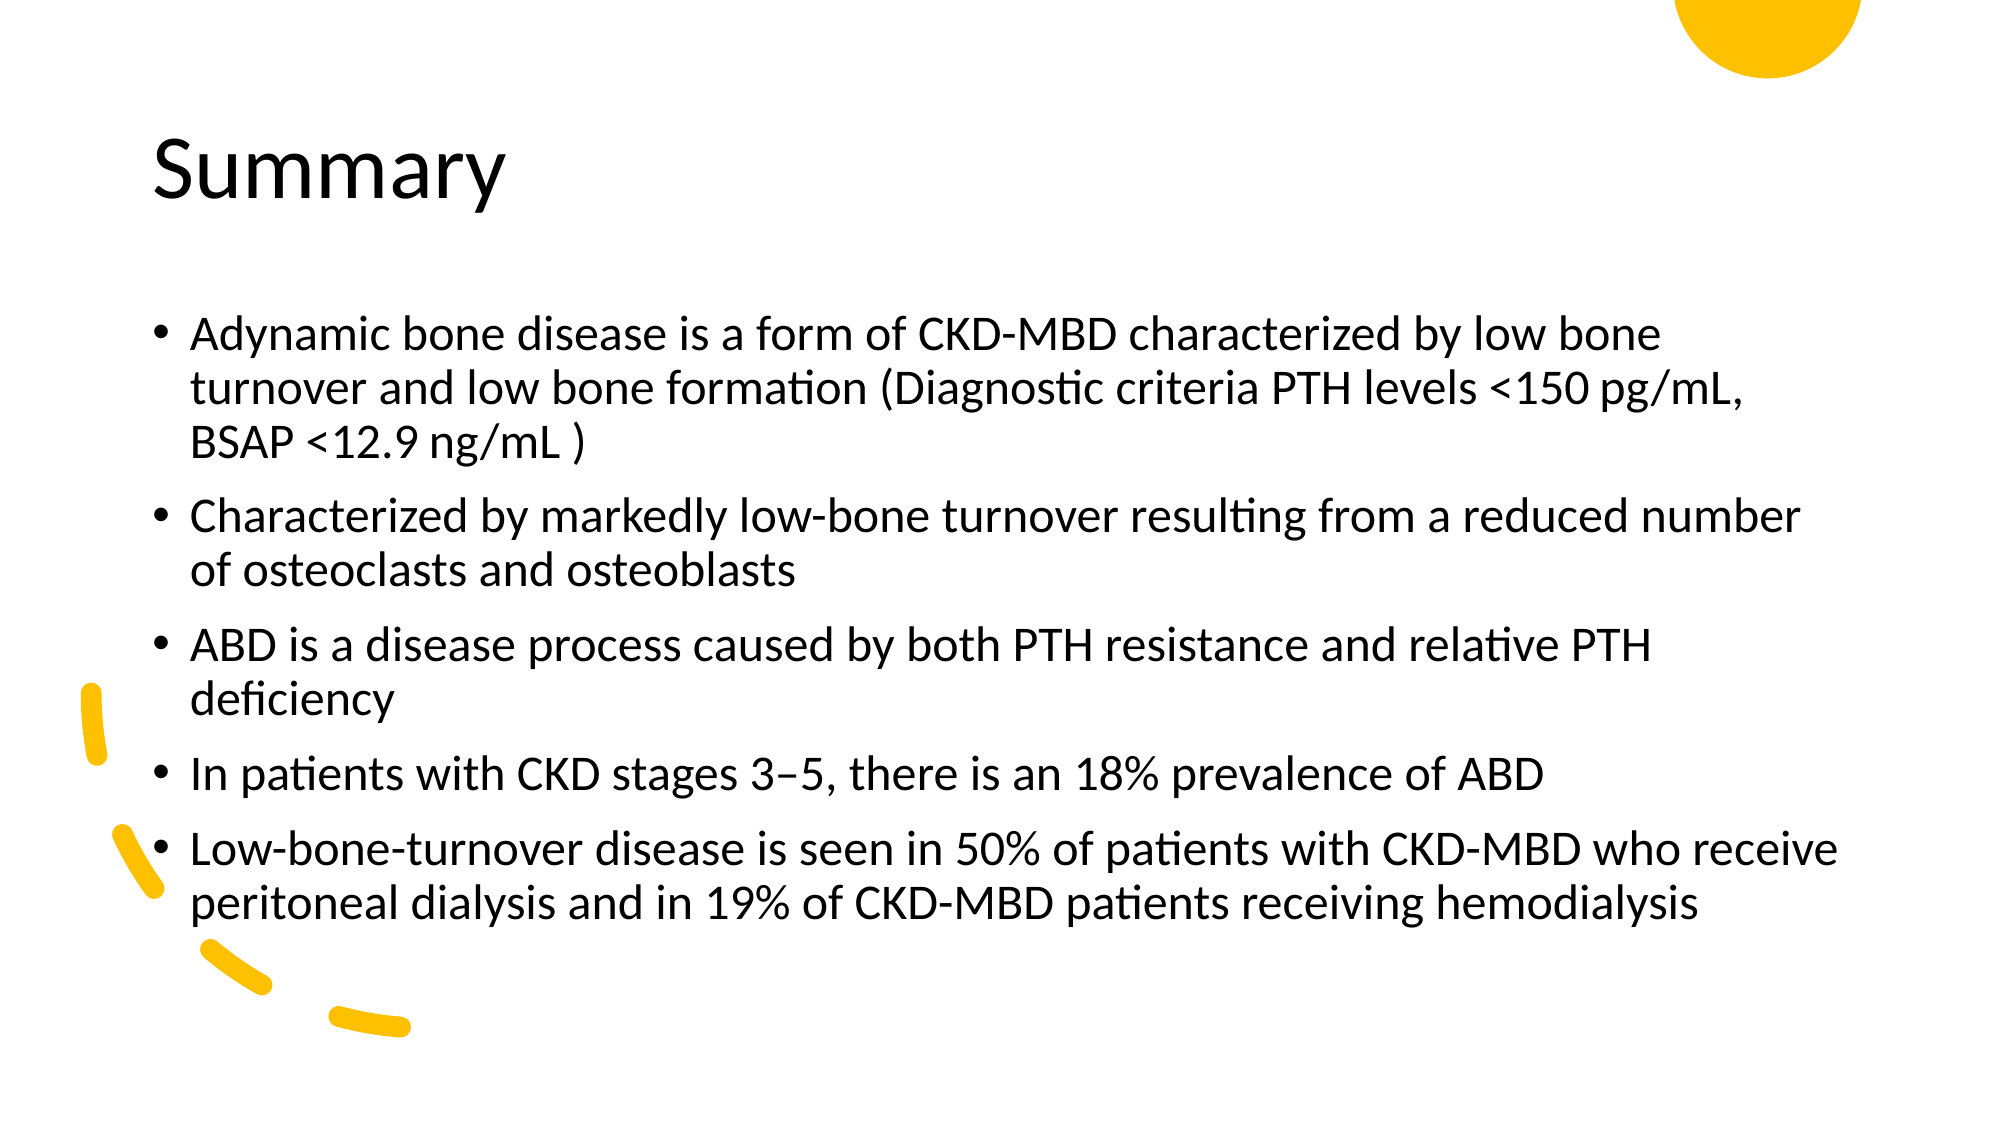

# Summary
Adynamic bone disease is a form of CKD-MBD characterized by low bone turnover and low bone formation (Diagnostic criteria PTH levels <150 pg/mL, BSAP <12.9 ng/mL )
Characterized by markedly low-bone turnover resulting from a reduced number of osteoclasts and osteoblasts
ABD is a disease process caused by both PTH resistance and relative PTH deficiency
In patients with CKD stages 3–5, there is an 18% prevalence of ABD
Low-bone-turnover disease is seen in 50% of patients with CKD-MBD who receive peritoneal dialysis and in 19% of CKD-MBD patients receiving hemodialysis